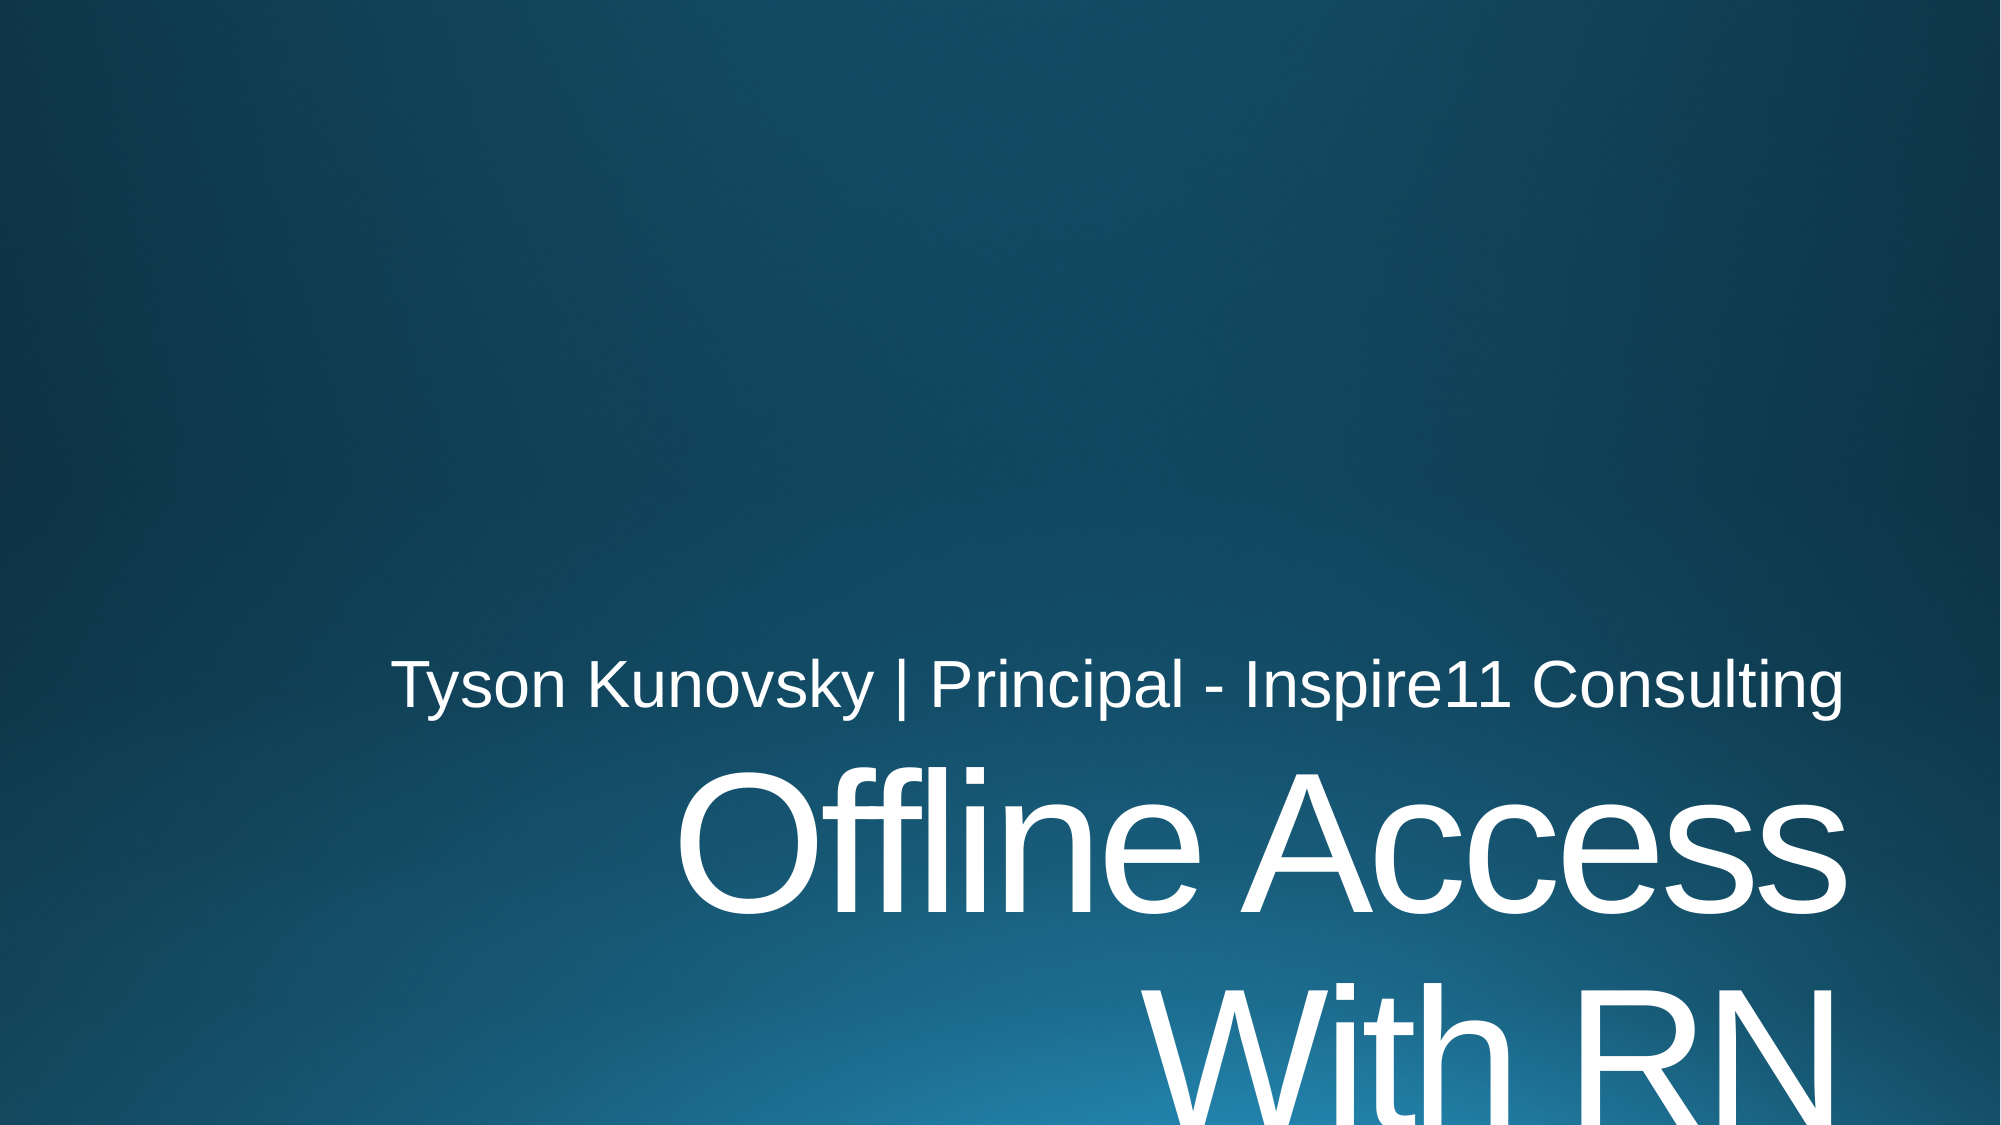

Tyson Kunovsky | Principal - Inspire11 Consulting
# Offline Access With RN